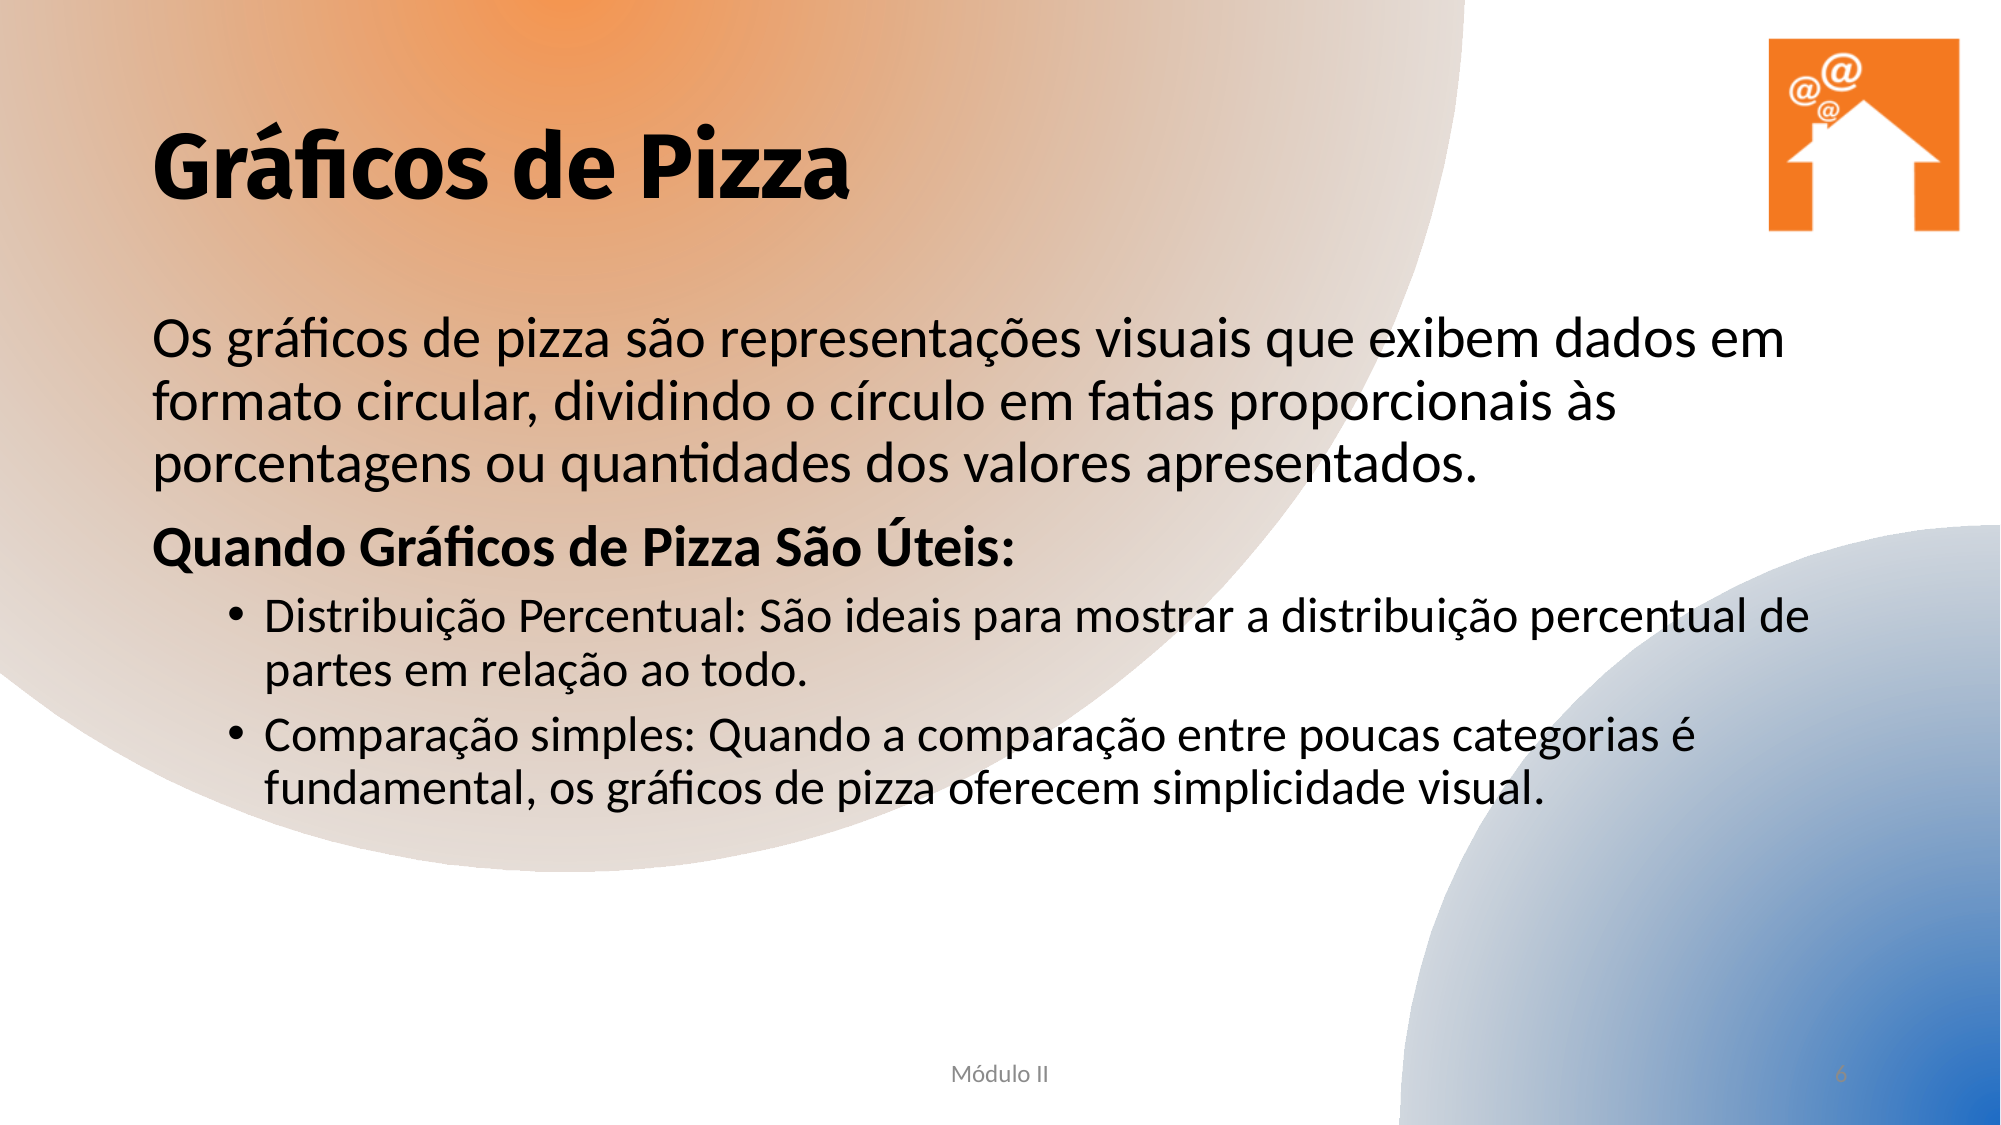

# Gráficos de Pizza
Os gráficos de pizza são representações visuais que exibem dados em formato circular, dividindo o círculo em fatias proporcionais às porcentagens ou quantidades dos valores apresentados.
Quando Gráficos de Pizza São Úteis:
Distribuição Percentual: São ideais para mostrar a distribuição percentual de partes em relação ao todo.
Comparação simples: Quando a comparação entre poucas categorias é fundamental, os gráficos de pizza oferecem simplicidade visual.

Módulo II
6